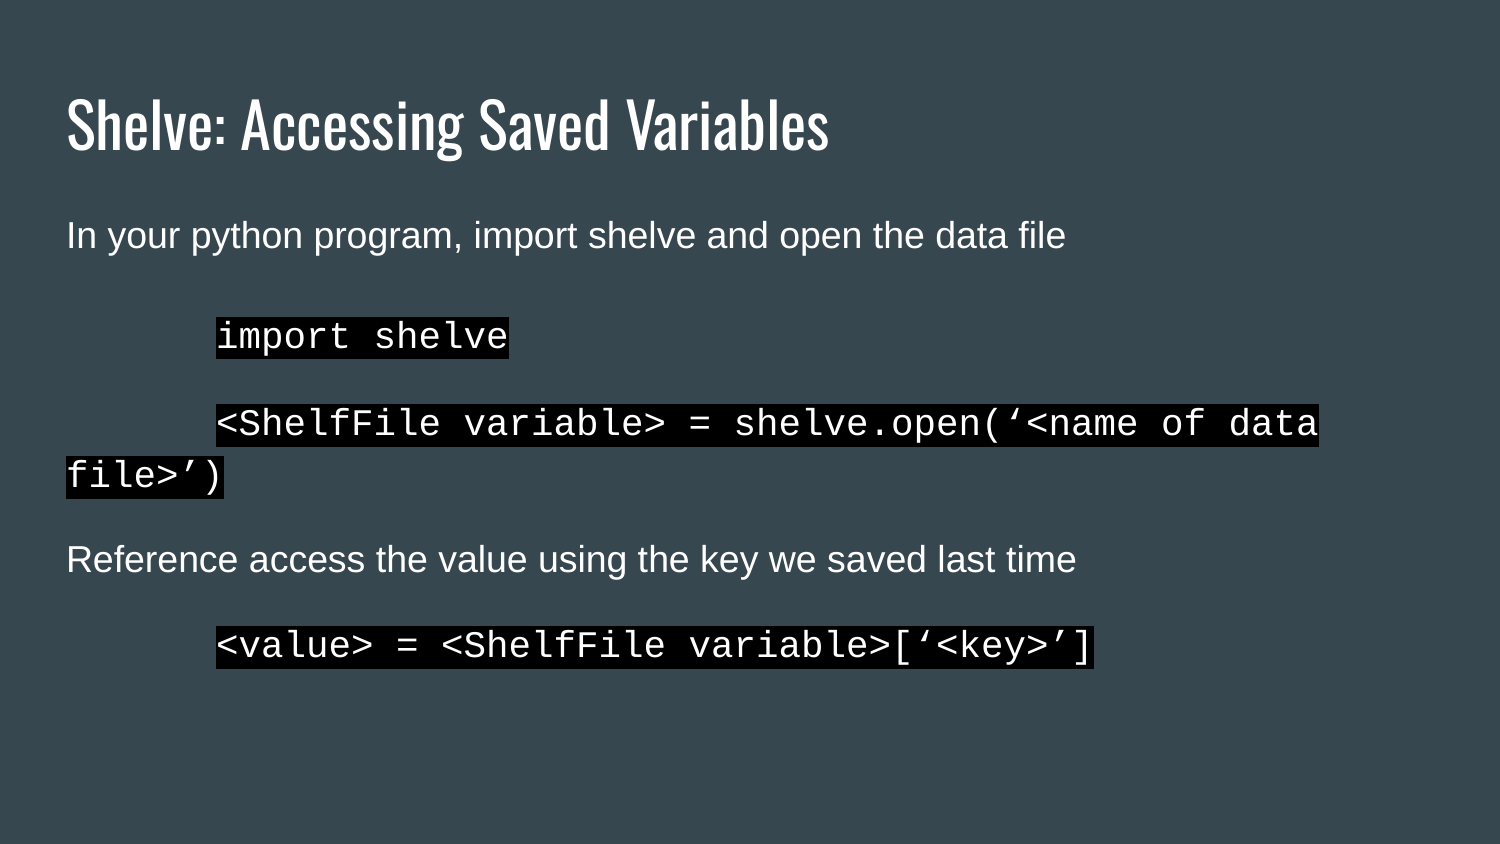

# Shelve: Accessing Saved Variables
In your python program, import shelve and open the data file
	import shelve
	<ShelfFile variable> = shelve.open(‘<name of data file>’)
Reference access the value using the key we saved last time
	<value> = <ShelfFile variable>[‘<key>’]